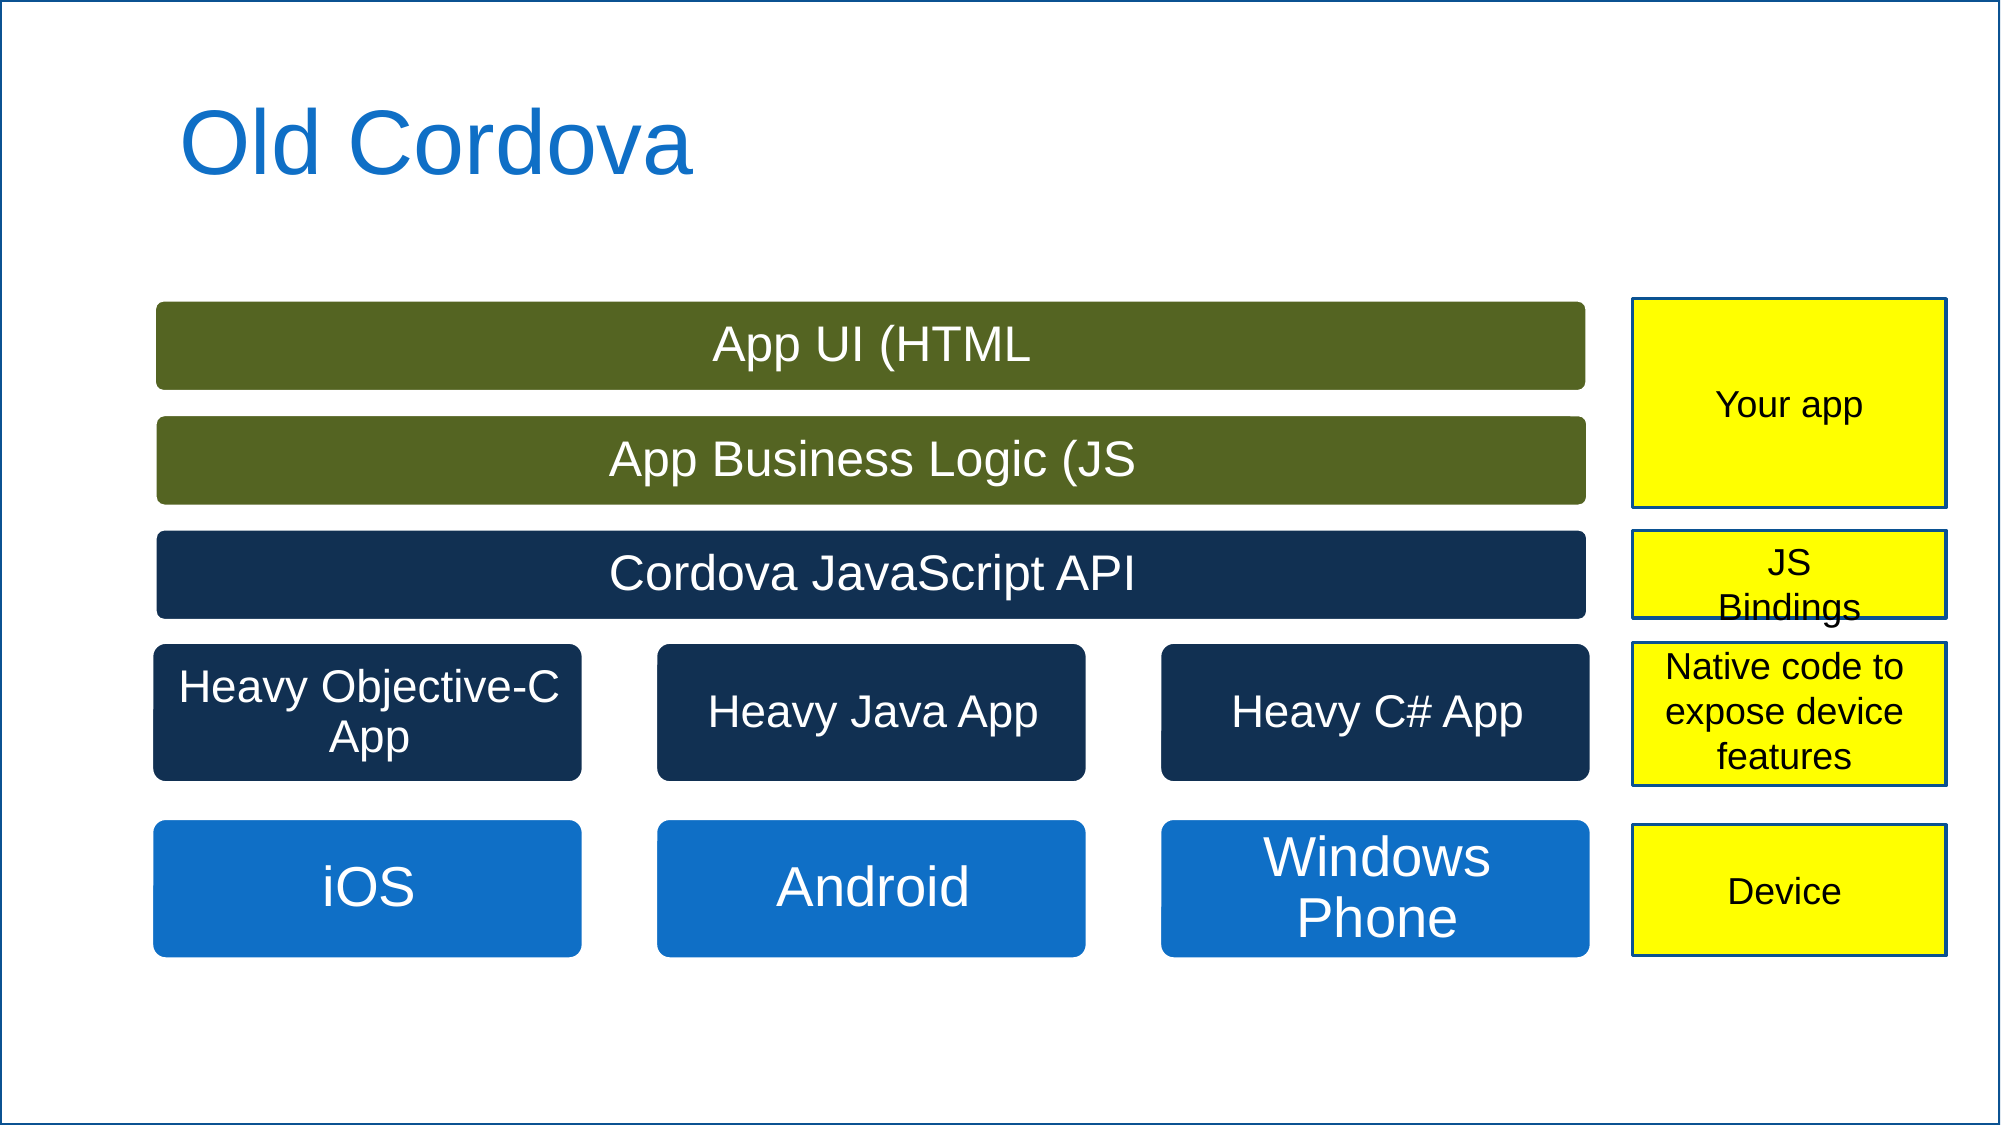

# Old Cordova

Cordova JavaScript API
App Business Logic (JS
App UI (HTML
Your app

JS Bindings
Native code to expose device features
iOS
Heavy Objective-C App
Android
Heavy Java App
Windows Phone
Heavy C# App

Device